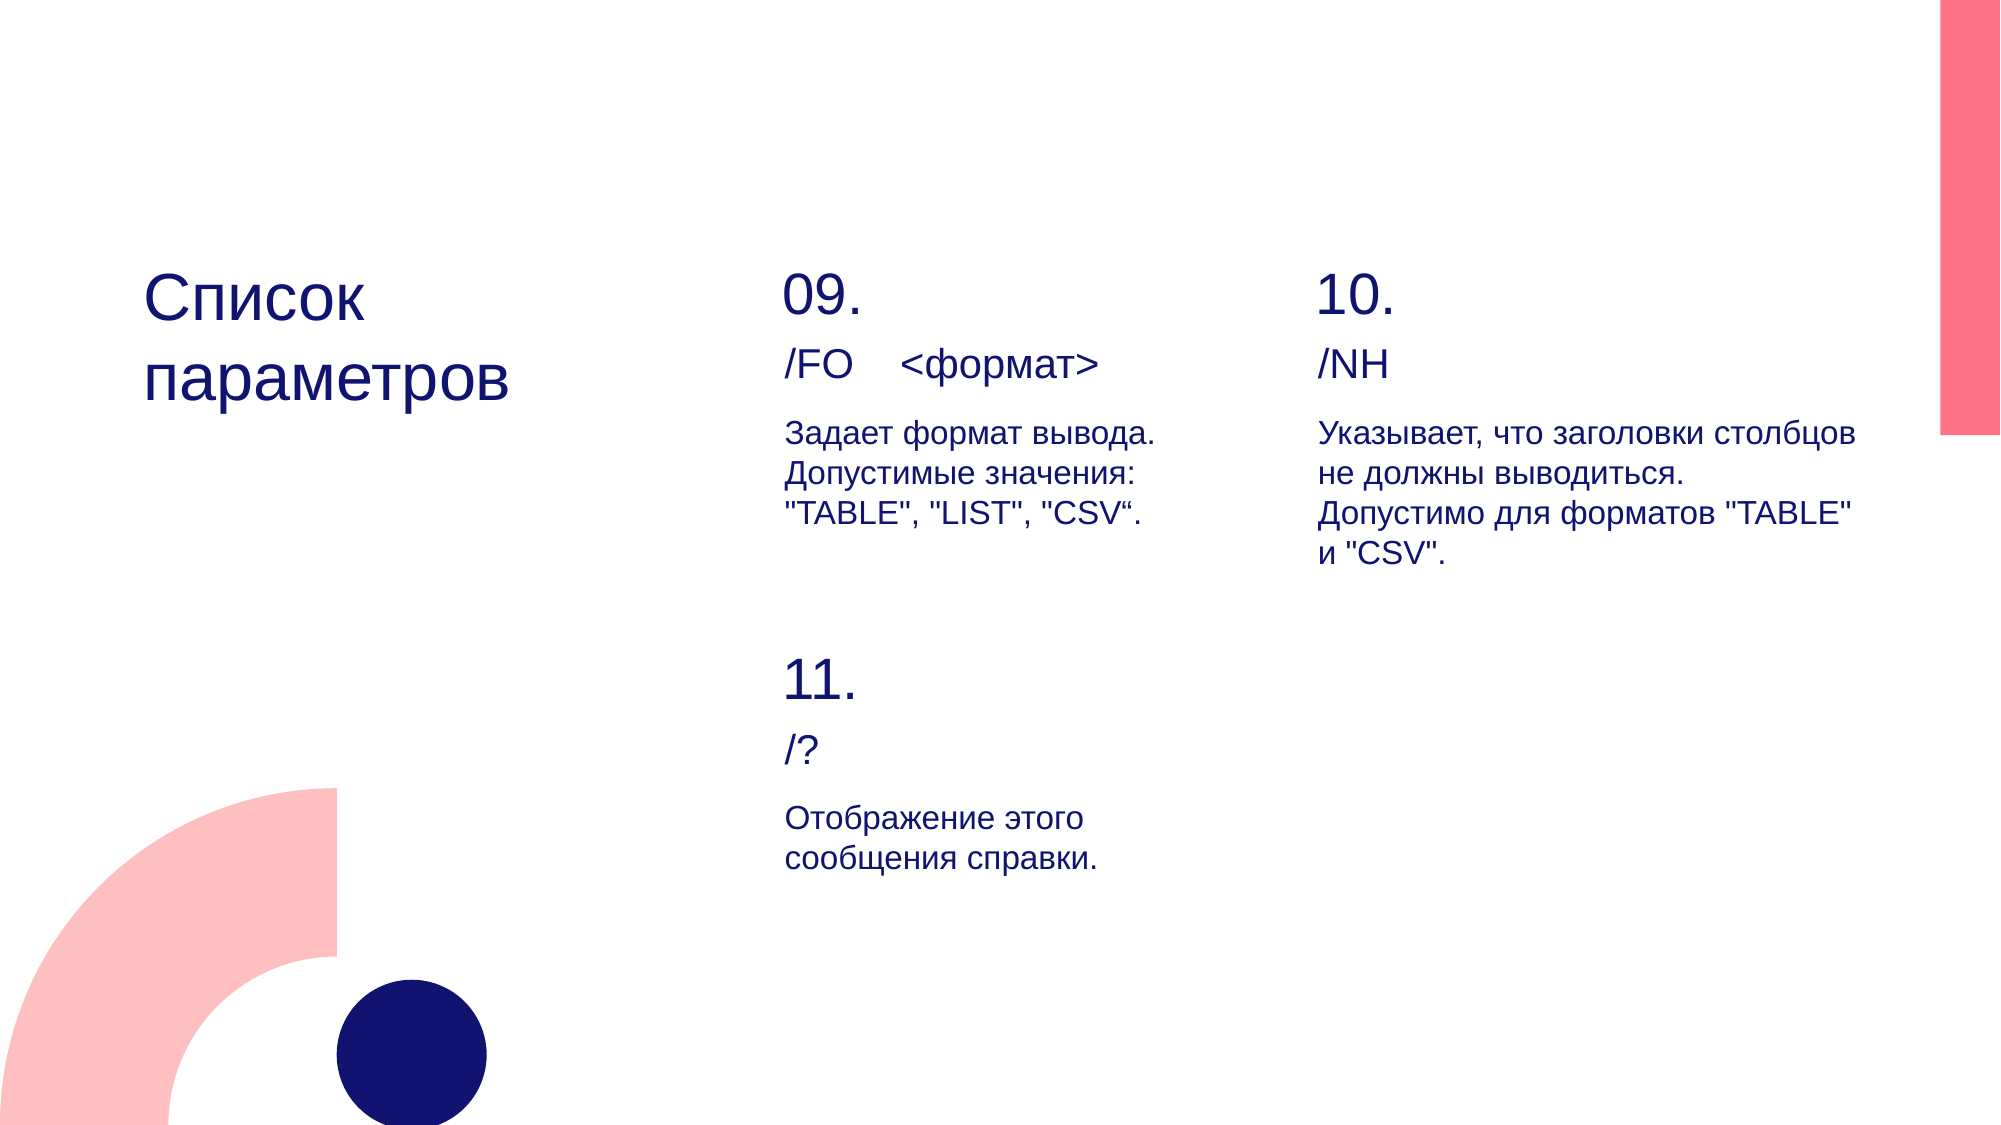

Список параметров
09.
10.
/NH
/FO    <формат>
Задает формат вывода.
Допустимые значения: "TABLE", "LIST", "CSV“.
Указывает, что заголовки столбцов не должны выводиться.
Допустимо для форматов "TABLE" и "CSV".
11.
/?
Отображение этого сообщения справки.